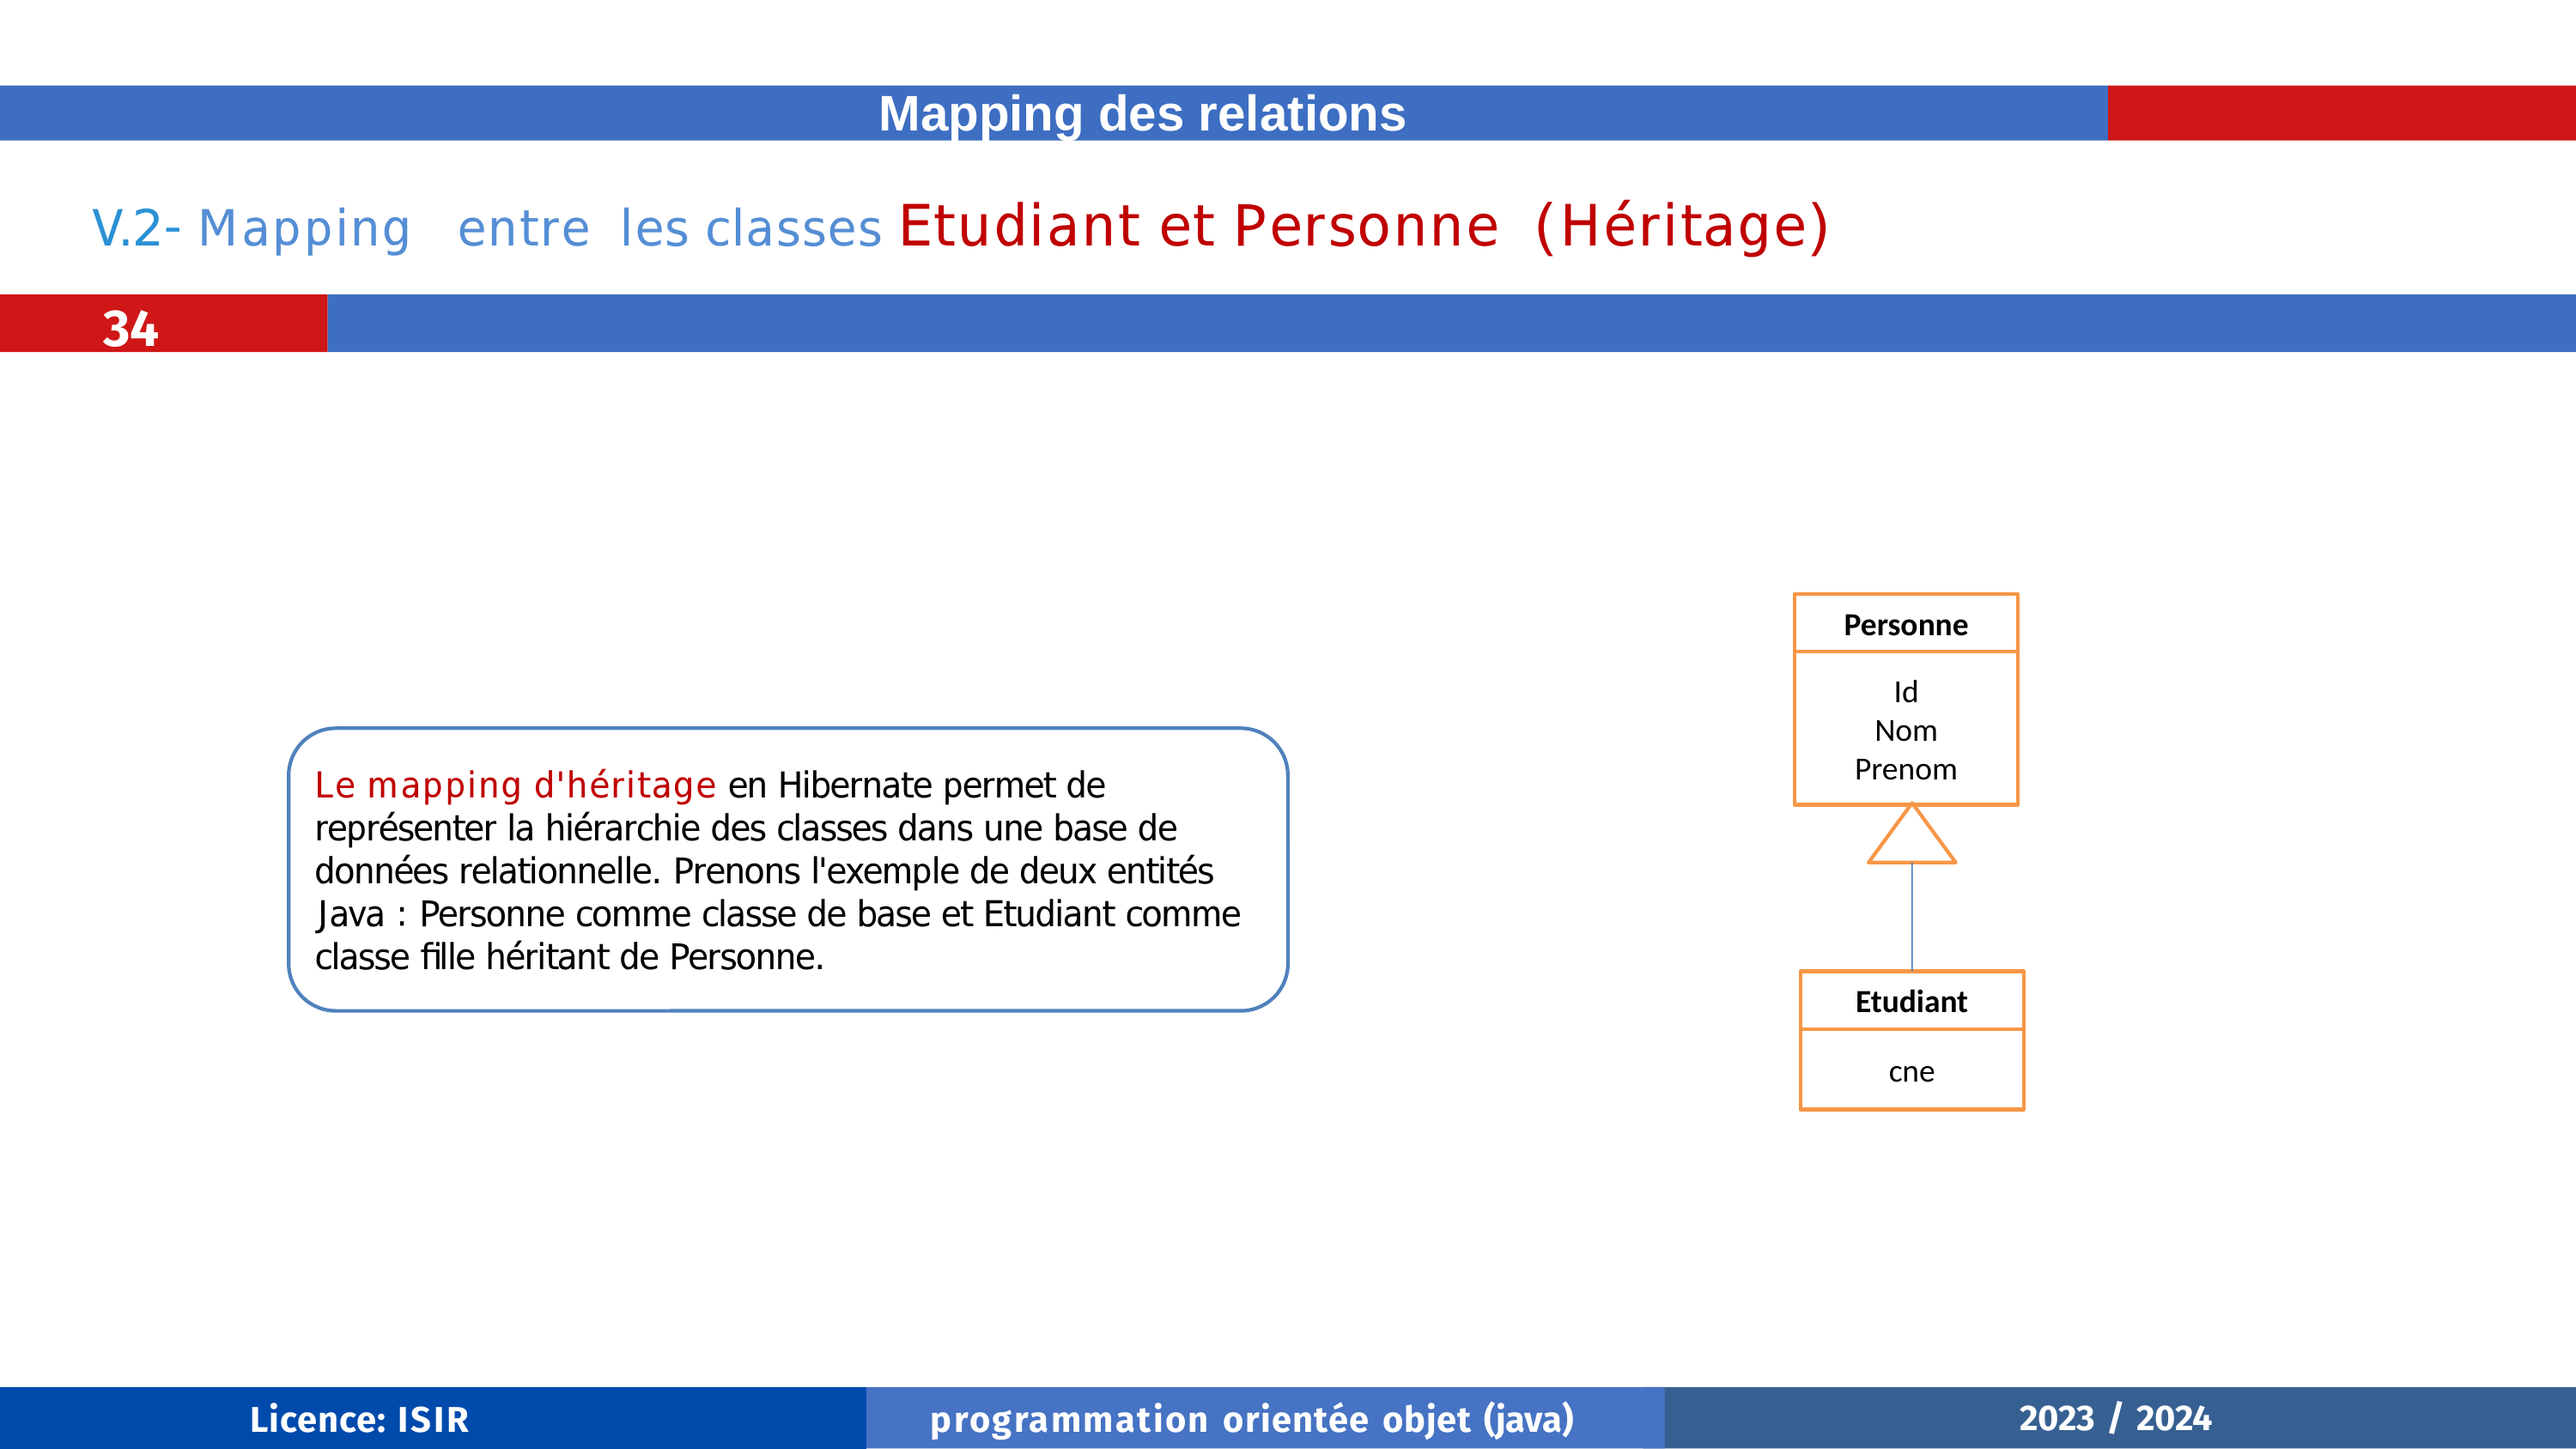

Mapping des relations

# V.2- Mapping   entre  les classes Etudiant et Personne  (Héritage)
34

Personne
Id
Nom
Prenom
Le mapping d'héritage en Hibernate permet de représenter la hiérarchie des classes dans une base de données relationnelle. Prenons l'exemple de deux entités Java : Personne comme classe de base et Etudiant comme classe fille héritant de Personne.

Etudiant
cne

2023 / 2024
Licence: ISIR
programmation orientée objet (java)